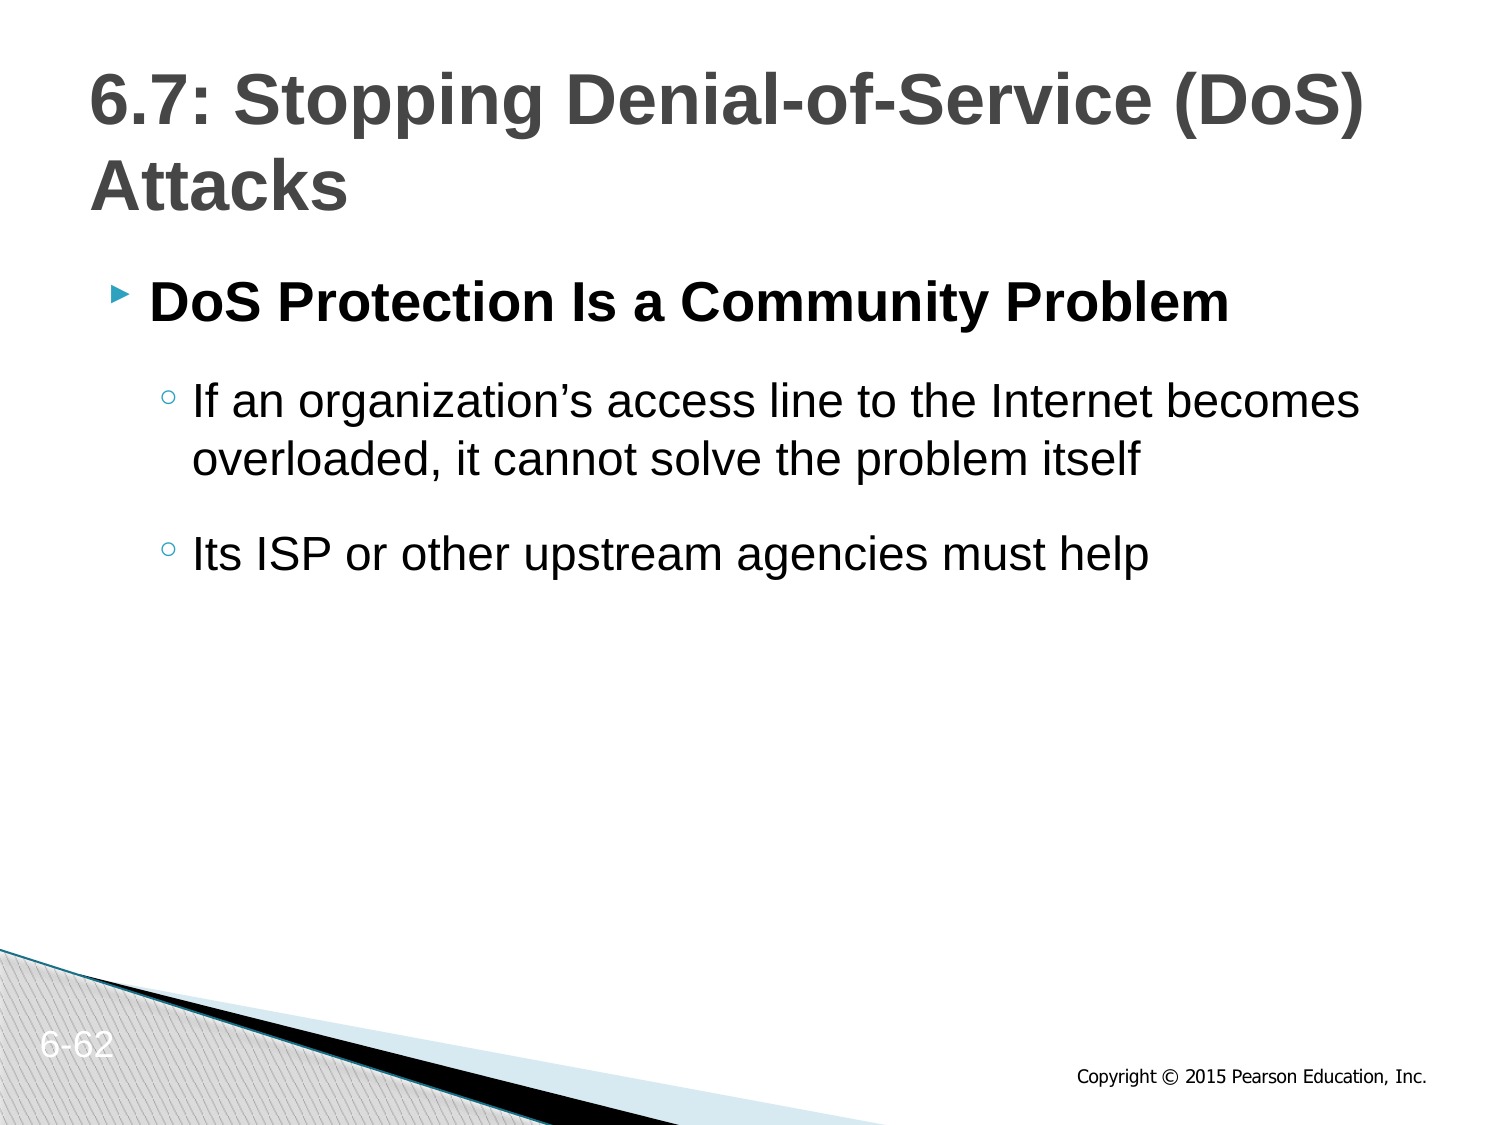

# 6.7: Stopping Denial-of-Service (DoS) Attacks
DoS Protection Is a Community Problem
If an organization’s access line to the Internet becomes overloaded, it cannot solve the problem itself
Its ISP or other upstream agencies must help

6-62